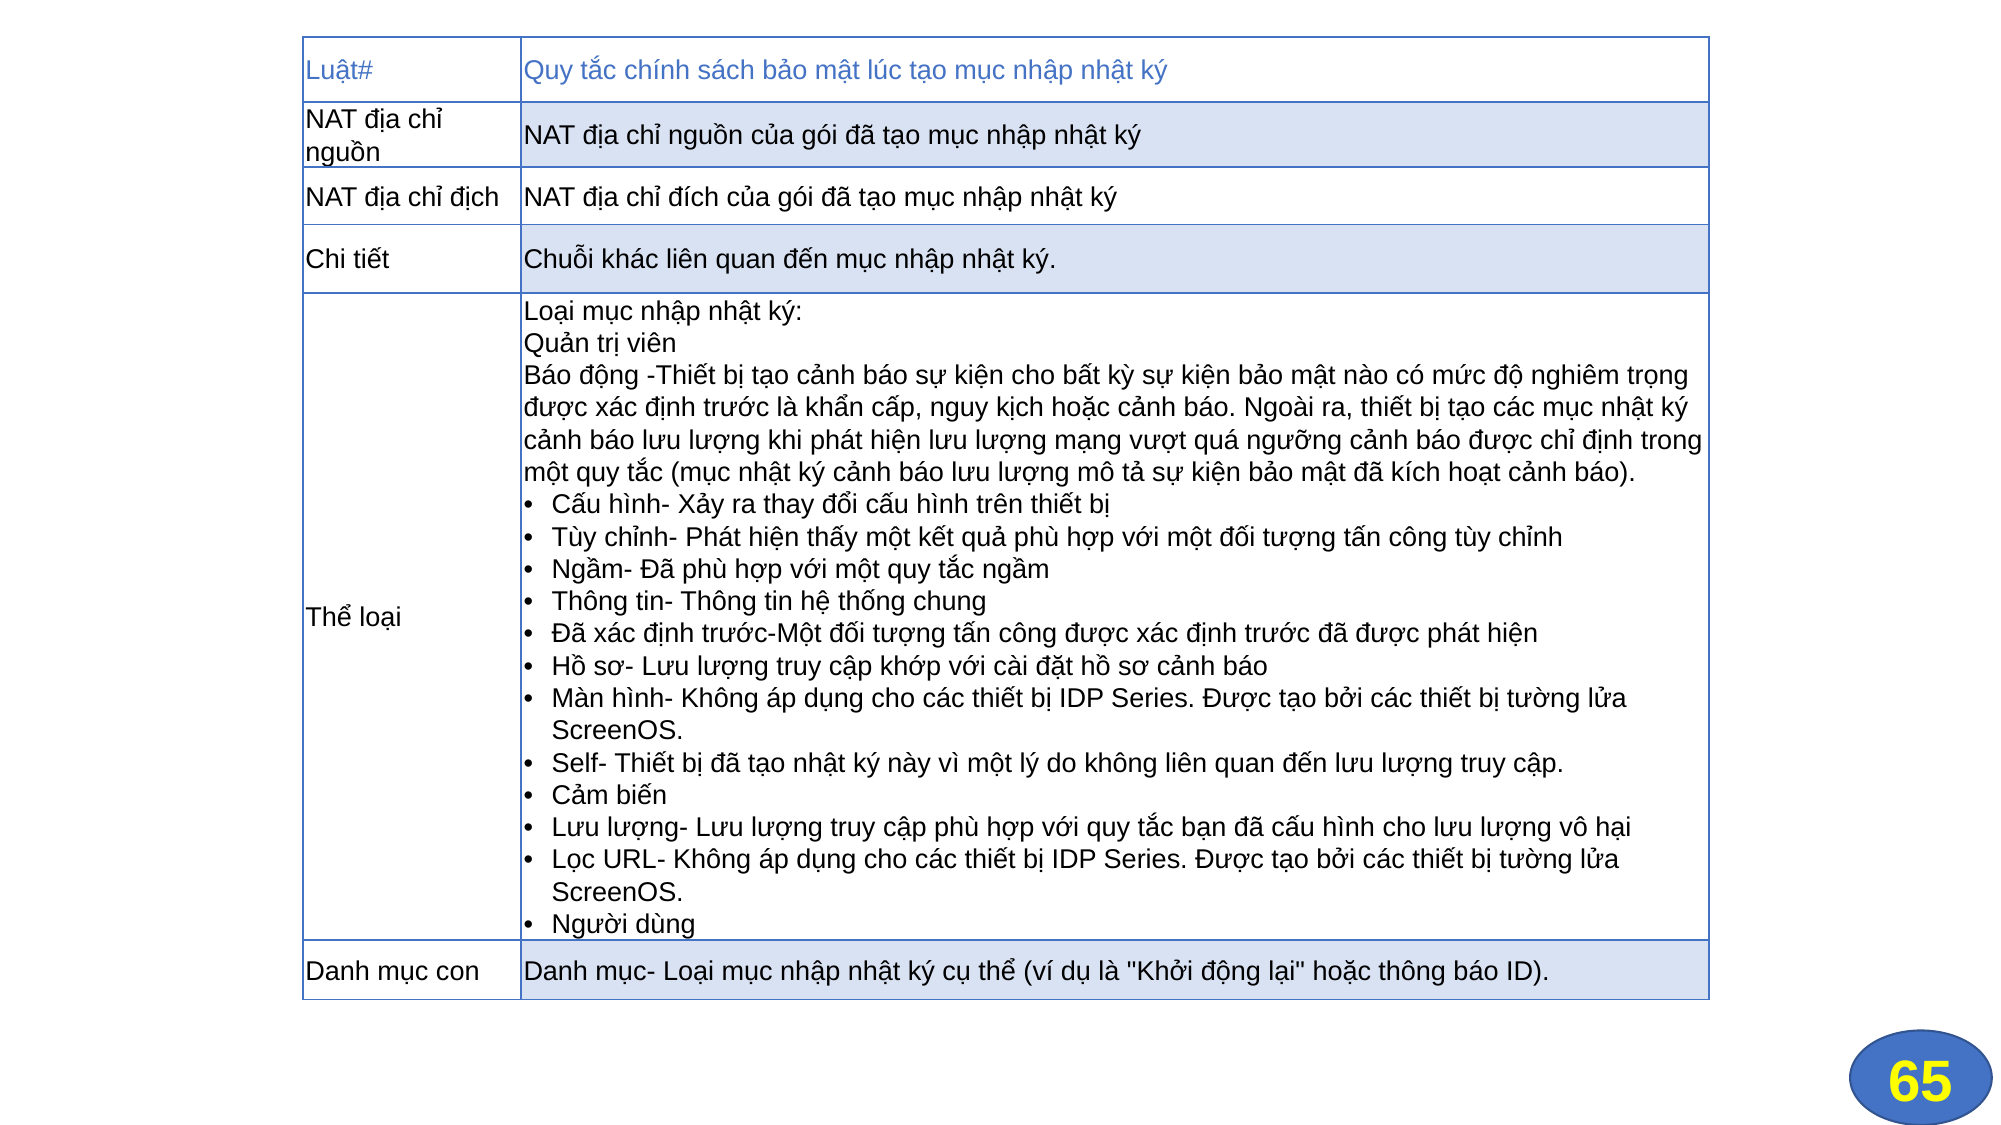

| Luật# | Quy tắc chính sách bảo mật lúc tạo mục nhập nhật ký |
| --- | --- |
| NAT địa chỉ nguồn | NAT địa chỉ nguồn của gói đã tạo mục nhập nhật ký |
| NAT địa chỉ địch | NAT địa chỉ đích của gói đã tạo mục nhập nhật ký |
| Chi tiết | Chuỗi khác liên quan đến mục nhập nhật ký. |
| Thể loại | Loại mục nhập nhật ký: Quản trị viên Báo động -Thiết bị tạo cảnh báo sự kiện cho bất kỳ sự kiện bảo mật nào có mức độ nghiêm trọng được xác định trước là khẩn cấp, nguy kịch hoặc cảnh báo. Ngoài ra, thiết bị tạo các mục nhật ký cảnh báo lưu lượng khi phát hiện lưu lượng mạng vượt quá ngưỡng cảnh báo được chỉ định trong một quy tắc (mục nhật ký cảnh báo lưu lượng mô tả sự kiện bảo mật đã kích hoạt cảnh báo). Cấu hình- Xảy ra thay đổi cấu hình trên thiết bị Tùy chỉnh- Phát hiện thấy một kết quả phù hợp với một đối tượng tấn công tùy chỉnh Ngầm- Đã phù hợp với một quy tắc ngầm Thông tin- Thông tin hệ thống chung Đã xác định trước-Một đối tượng tấn công được xác định trước đã được phát hiện Hồ sơ- Lưu lượng truy cập khớp với cài đặt hồ sơ cảnh báo Màn hình- Không áp dụng cho các thiết bị IDP Series. Được tạo bởi các thiết bị tường lửa ScreenOS. Self- Thiết bị đã tạo nhật ký này vì một lý do không liên quan đến lưu lượng truy cập. Cảm biến Lưu lượng- Lưu lượng truy cập phù hợp với quy tắc bạn đã cấu hình cho lưu lượng vô hại Lọc URL- Không áp dụng cho các thiết bị IDP Series. Được tạo bởi các thiết bị tường lửa ScreenOS. Người dùng |
| Danh mục con | Danh mục- Loại mục nhập nhật ký cụ thể (ví dụ là "Khởi động lại" hoặc thông báo ID). |
65